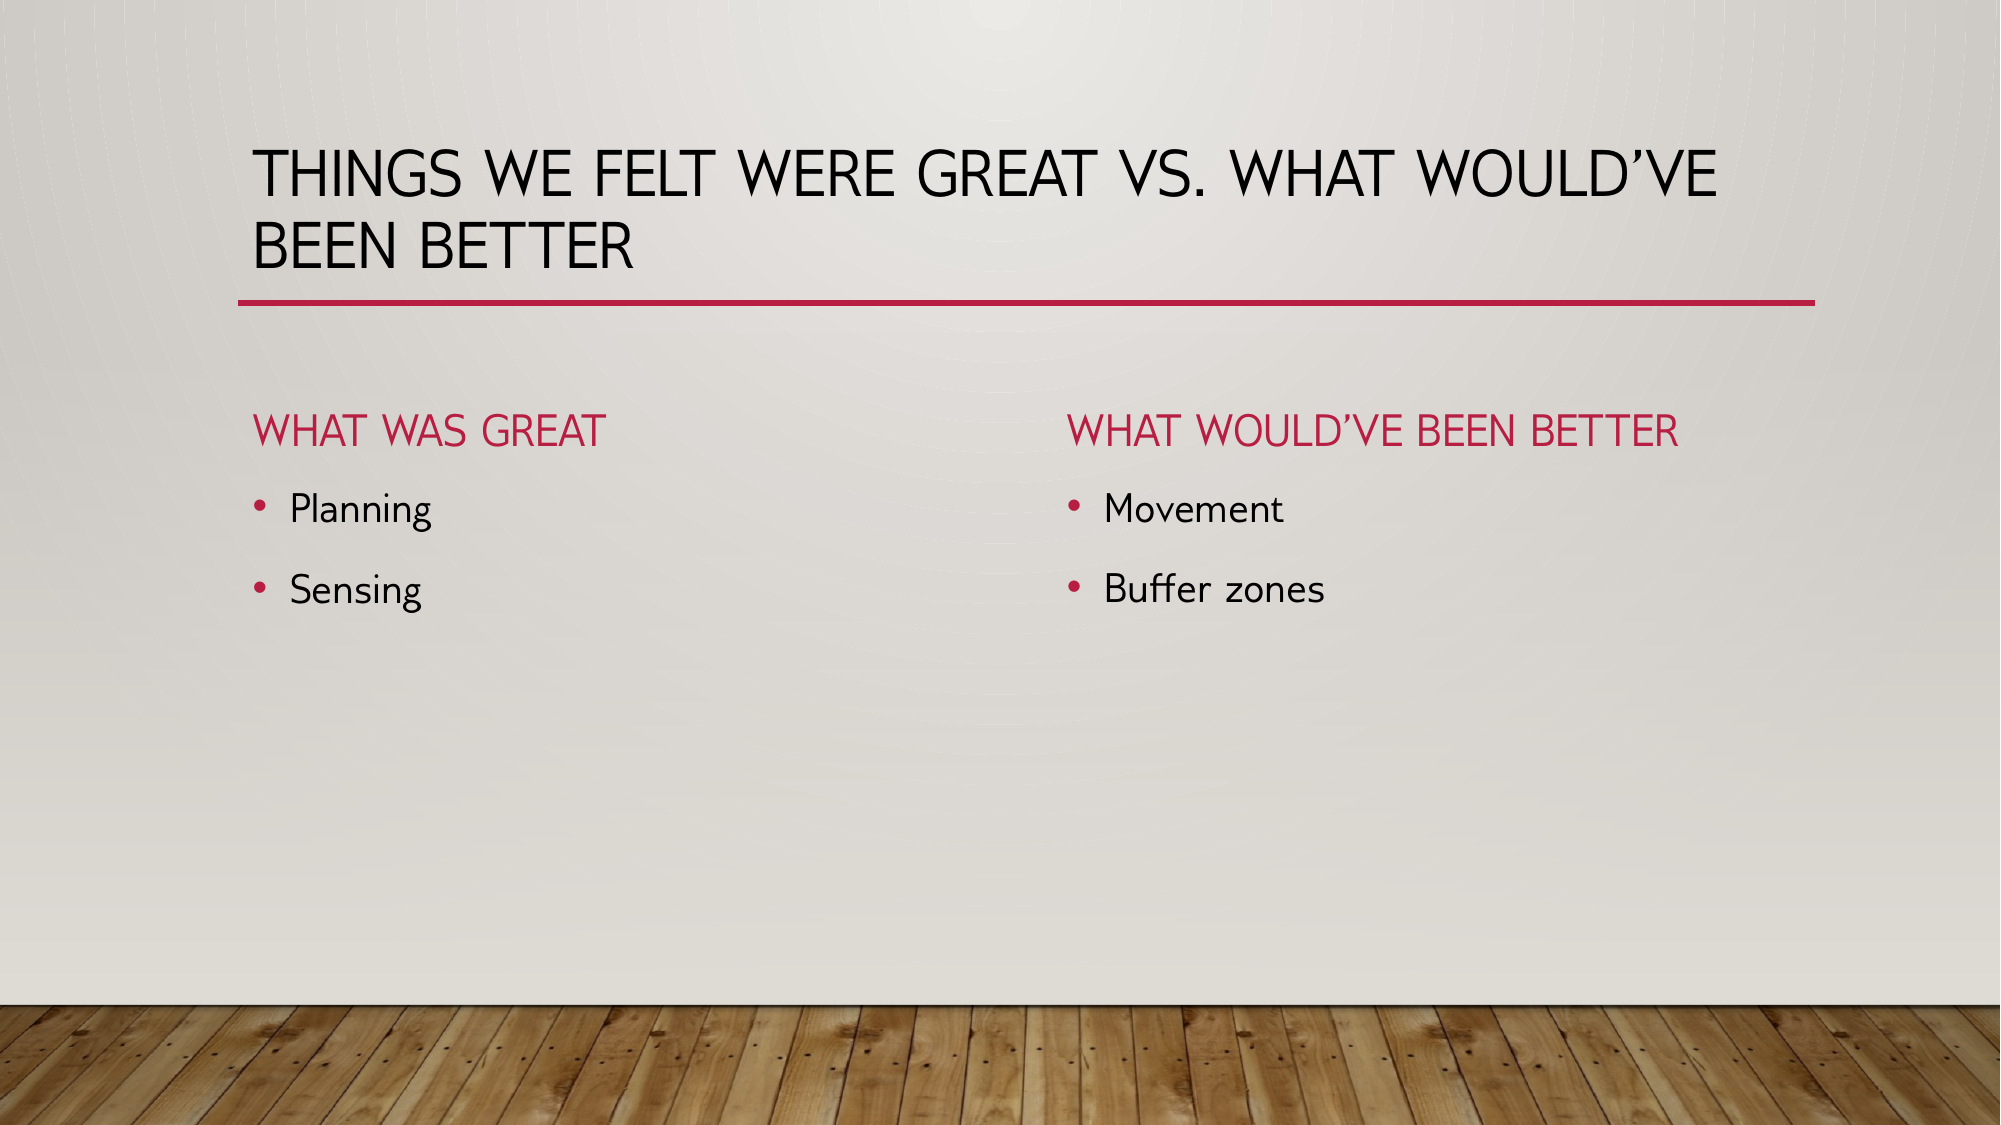

# Things we felt were great vs. what would’ve been better
What was great
What would’ve been better
Movement
Buffer zones
Planning
Sensing